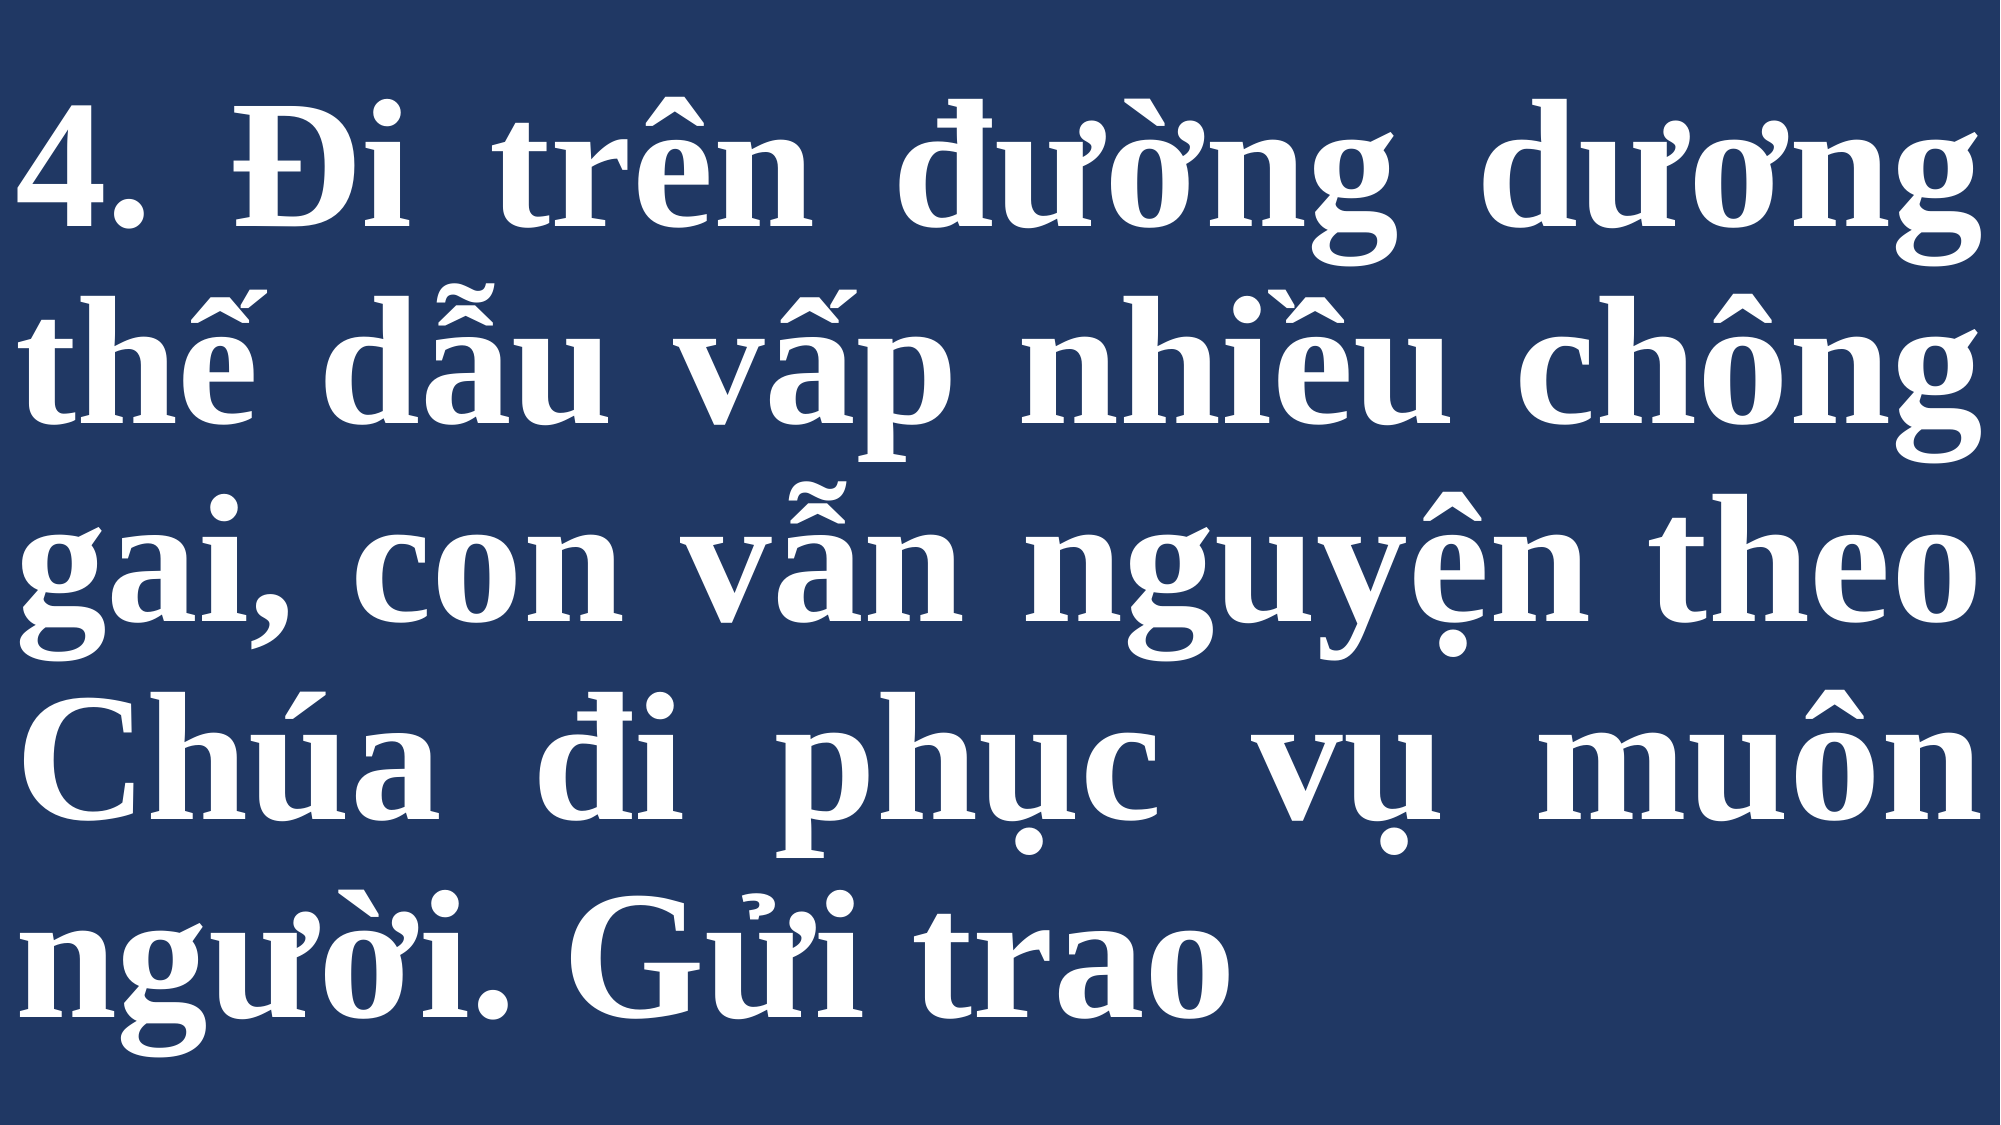

# 4. Đi trên đường dương thế dẫu vấp nhiều chông gai, con vẫn nguyện theo Chúa đi phục vụ muôn người. Gửi trao